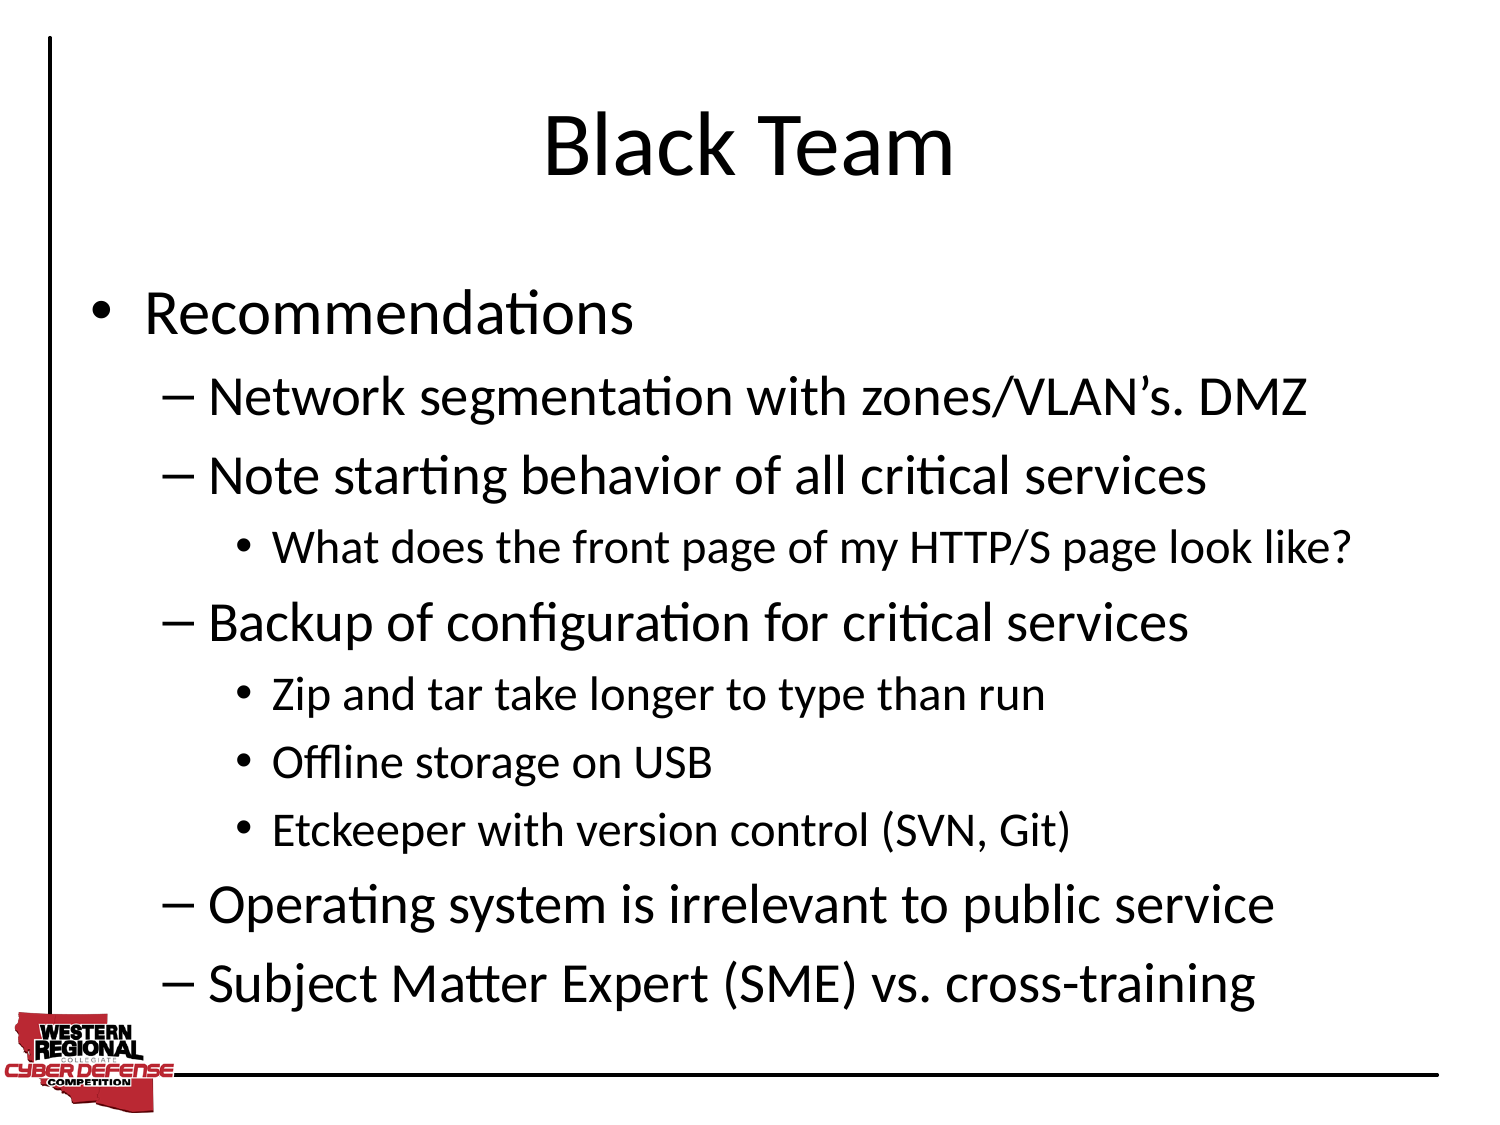

# Black Team
Recommendations
Network segmentation with zones/VLAN’s. DMZ
Note starting behavior of all critical services
What does the front page of my HTTP/S page look like?
Backup of configuration for critical services
Zip and tar take longer to type than run
Offline storage on USB
Etckeeper with version control (SVN, Git)
Operating system is irrelevant to public service
Subject Matter Expert (SME) vs. cross-training